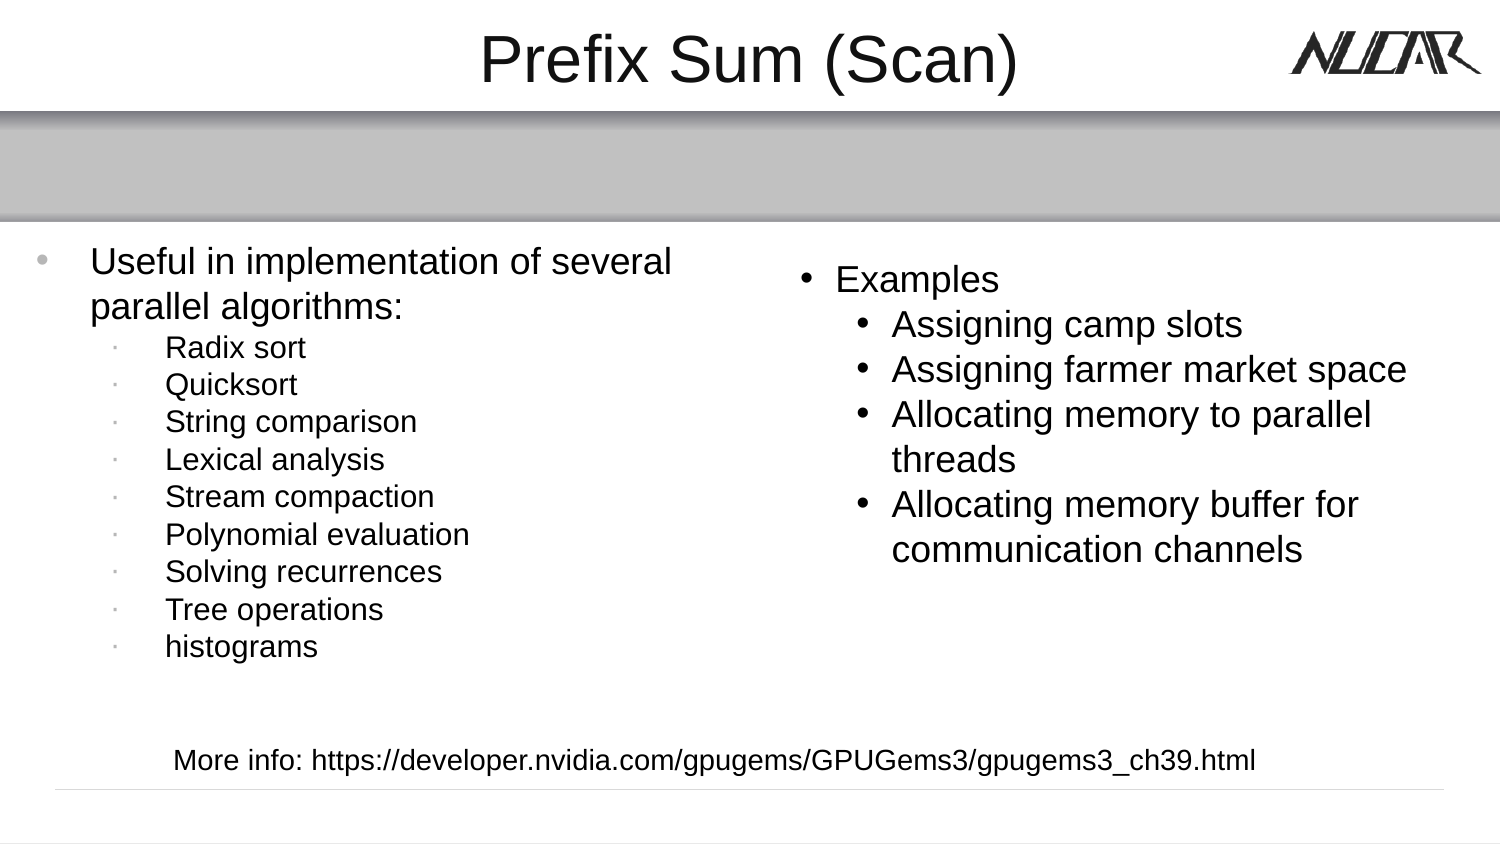

# Prefix Sum (Scan)
Useful in implementation of several parallel algorithms:
Radix sort
Quicksort
String comparison
Lexical analysis
Stream compaction
Polynomial evaluation
Solving recurrences
Tree operations
histograms
Examples
Assigning camp slots
Assigning farmer market space
Allocating memory to parallel threads
Allocating memory buffer for communication channels
More info: https://developer.nvidia.com/gpugems/GPUGems3/gpugems3_ch39.html